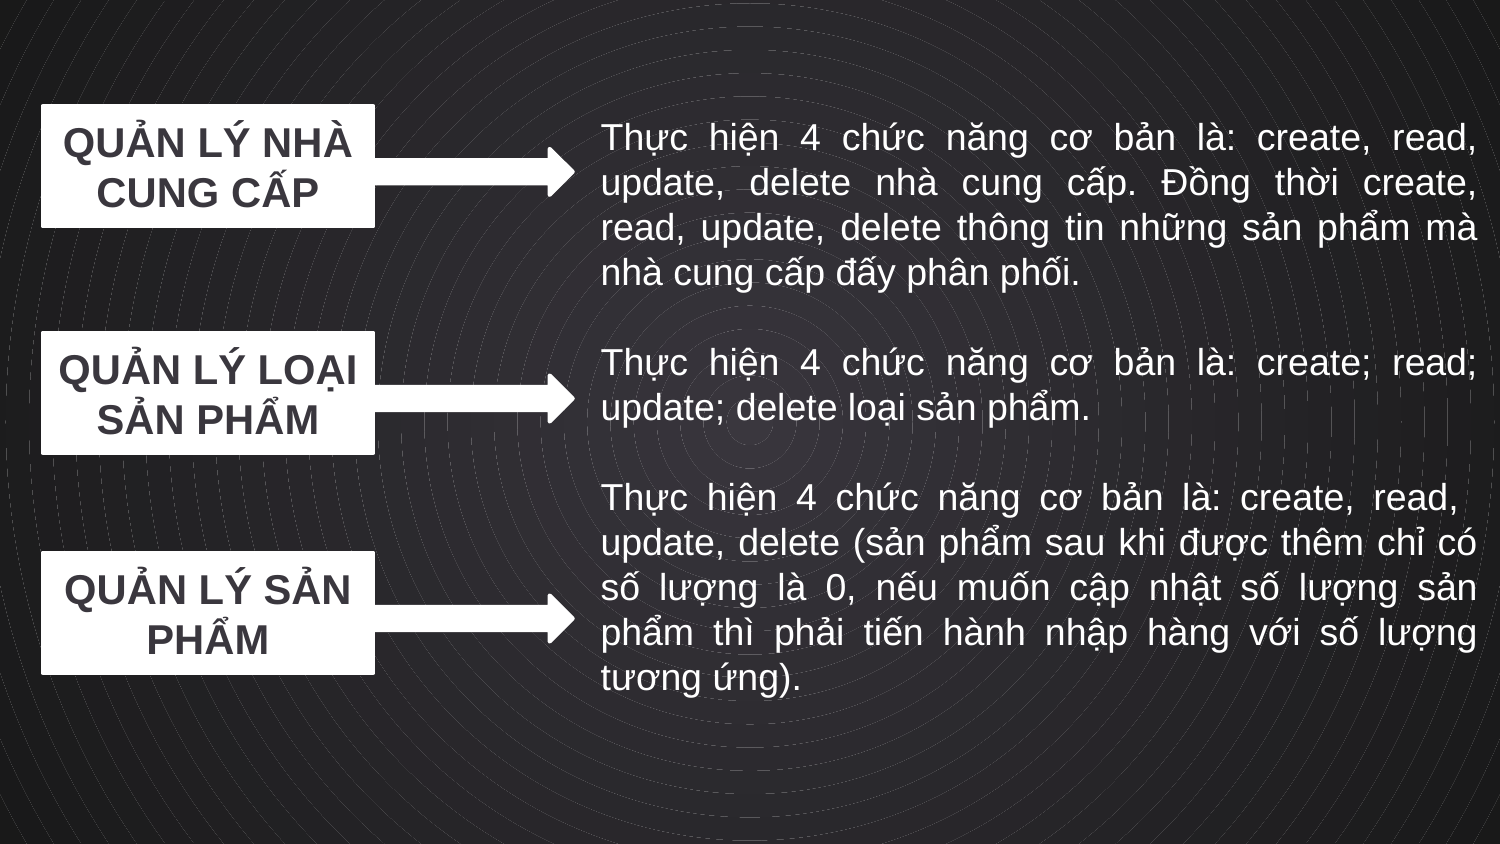

QUẢN LÝ NHÀ CUNG CẤP
Thực hiện 4 chức năng cơ bản là: create, read, update, delete nhà cung cấp. Đồng thời create, read, update, delete thông tin những sản phẩm mà nhà cung cấp đấy phân phối.

Thực hiện 4 chức năng cơ bản là: create; read; update; delete loại sản phẩm.

Thực hiện 4 chức năng cơ bản là: create, read,  update, delete (sản phẩm sau khi được thêm chỉ có số lượng là 0, nếu muốn cập nhật số lượng sản phẩm thì phải tiến hành nhập hàng với số lượng tương ứng).

QUẢN LÝ LOẠI SẢN PHẨM

QUẢN LÝ SẢN PHẨM